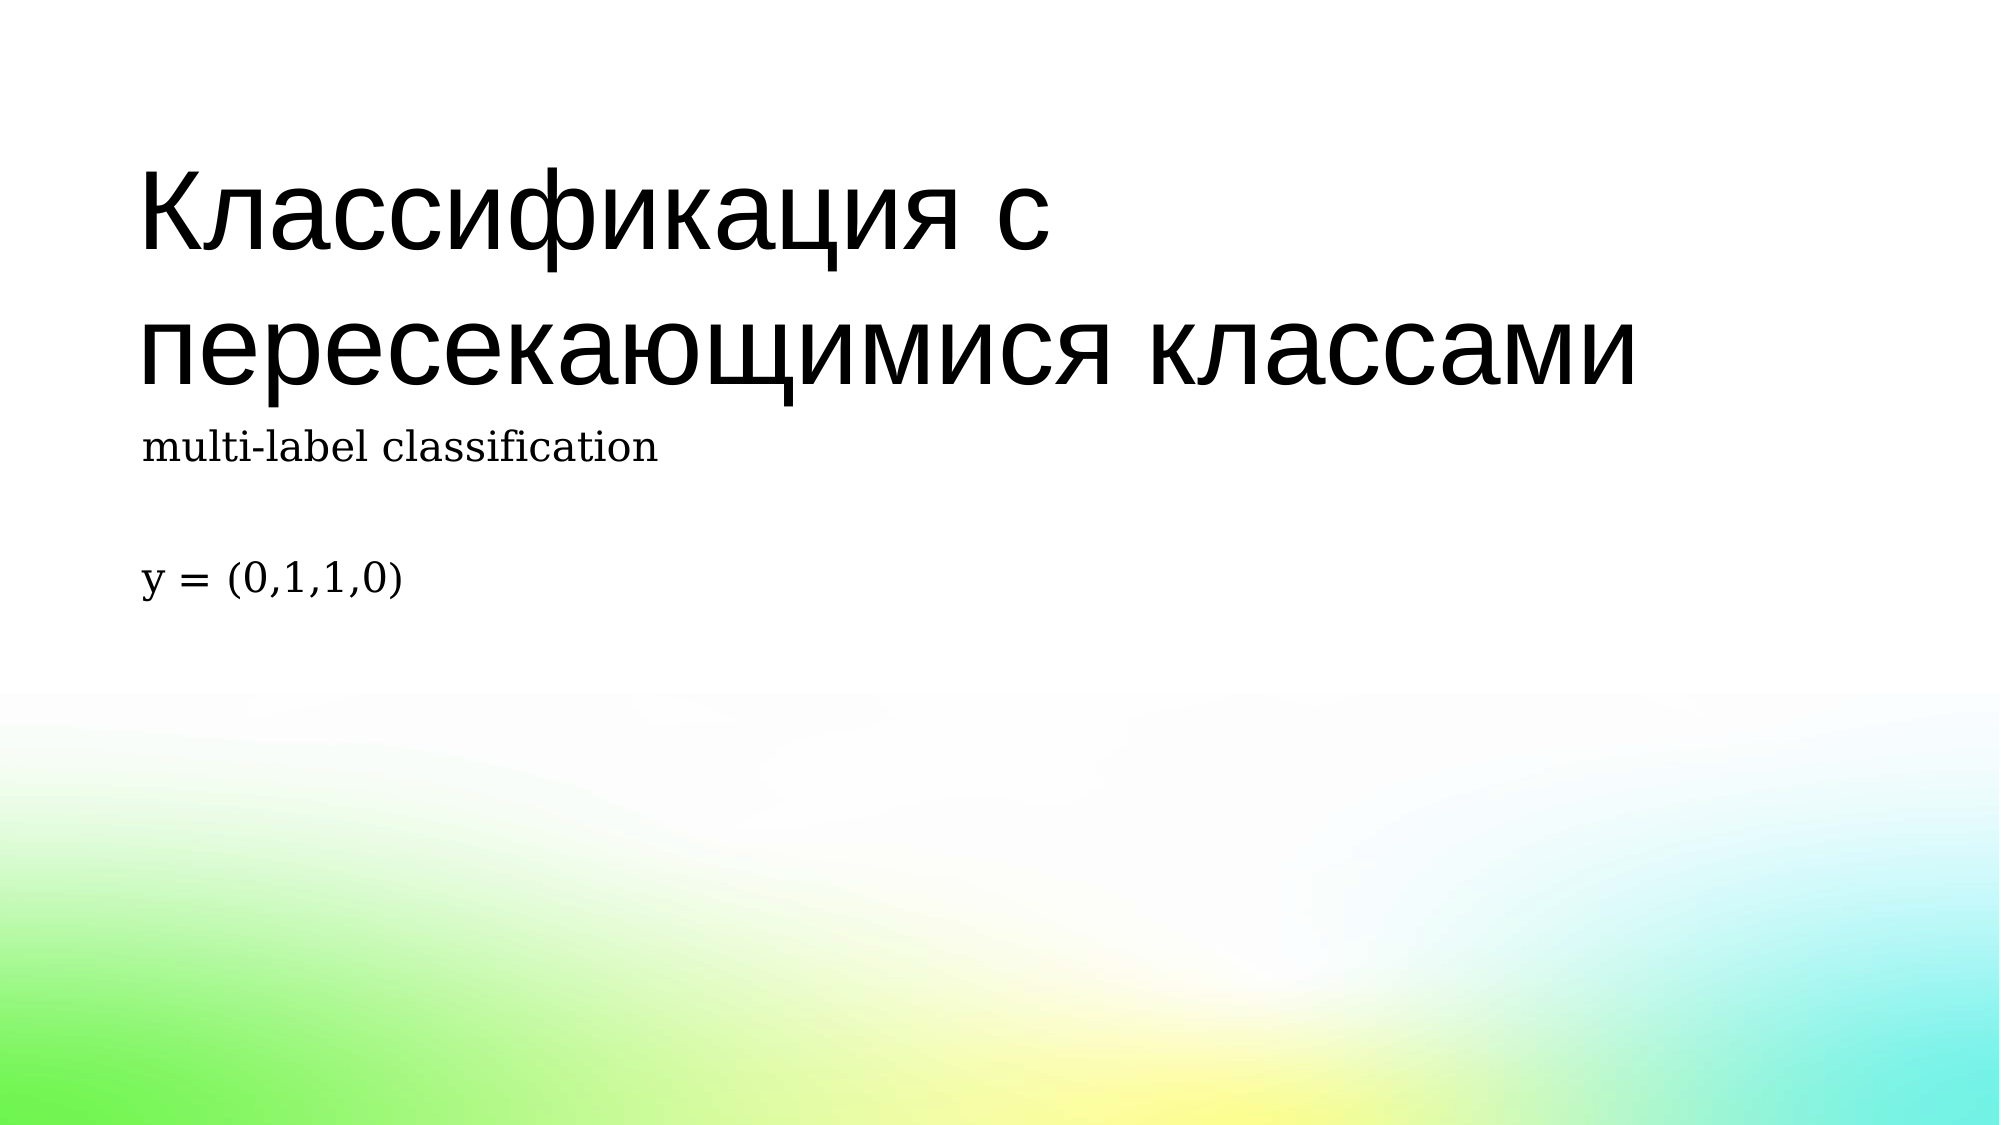

Классификация с пересекающимися классами

multi-label classification

y = (0,1,1,0)